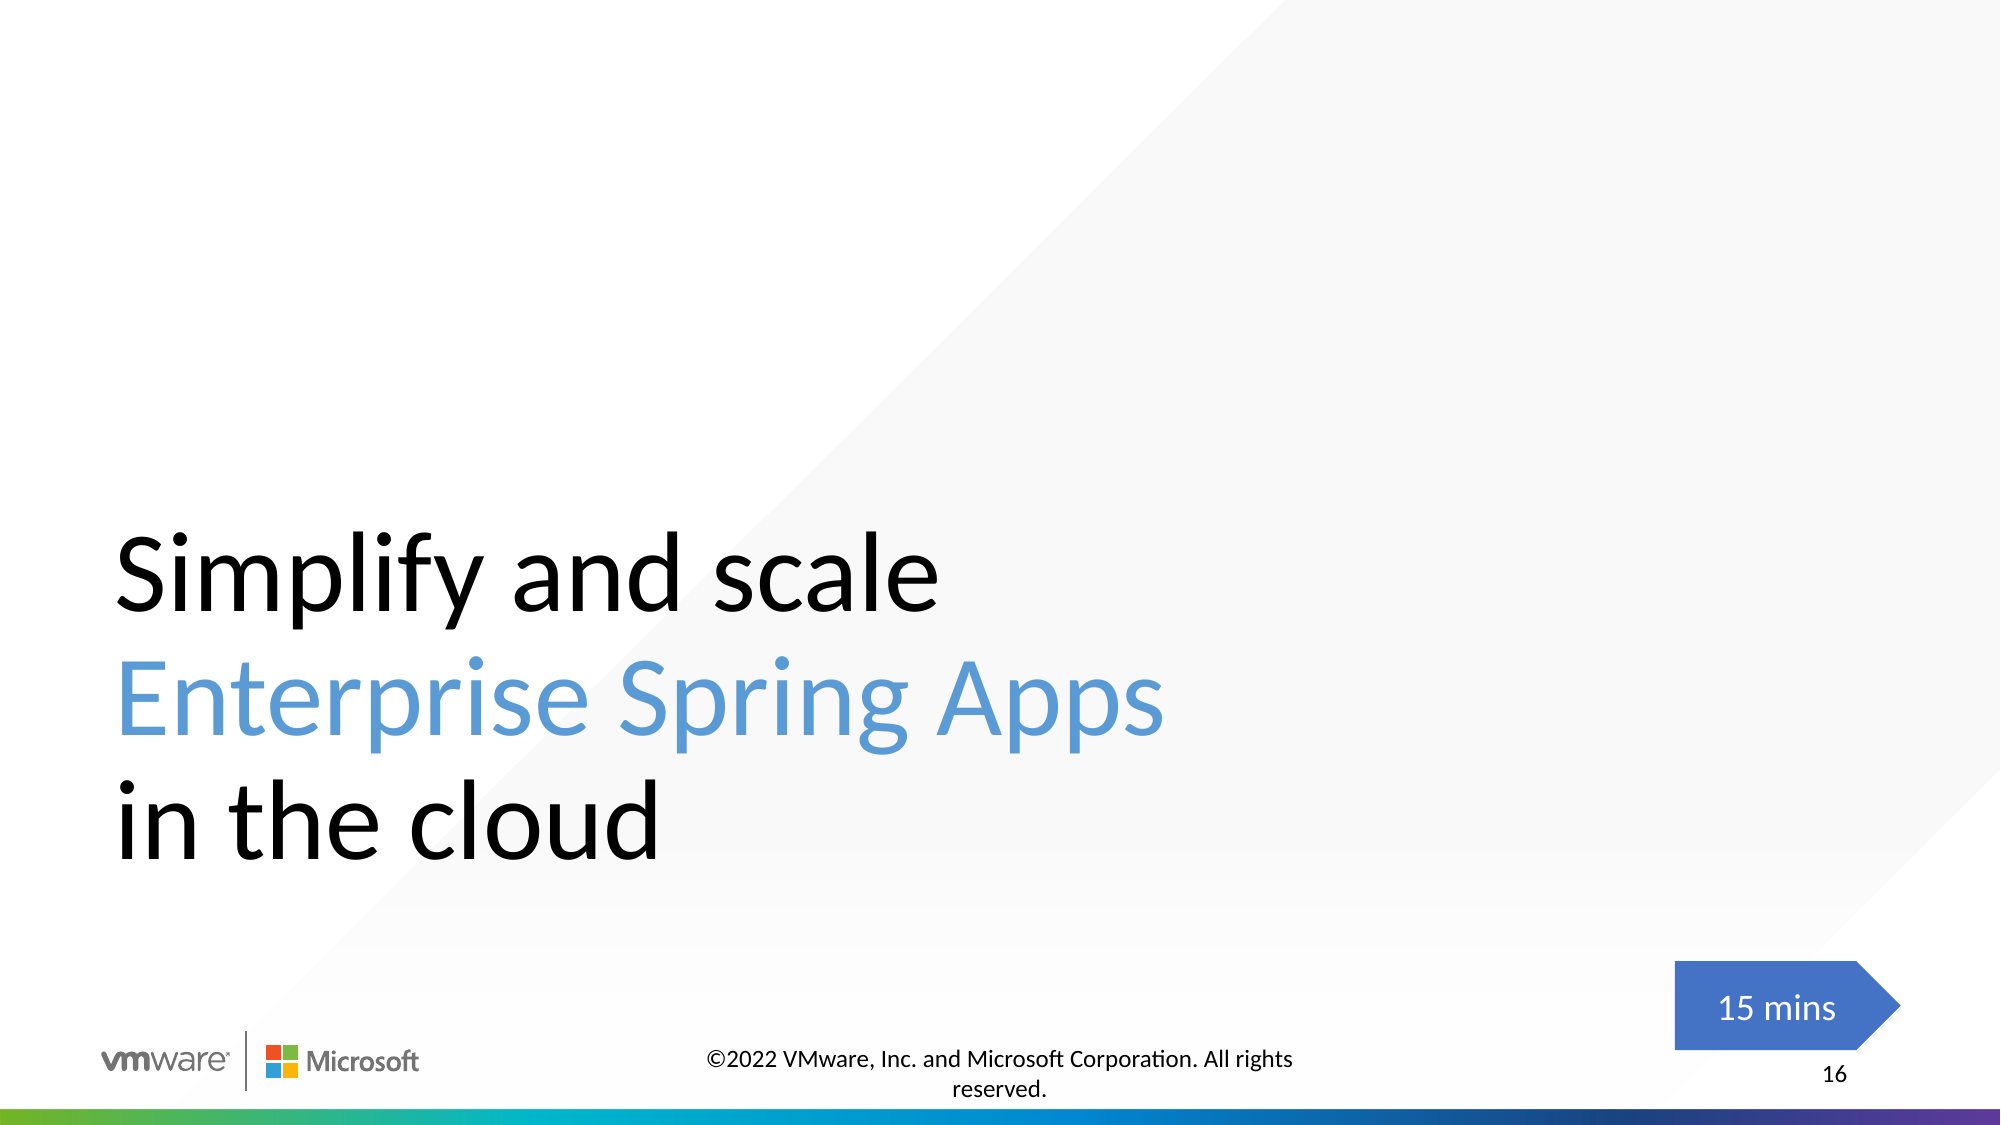

# Simplify and scale Enterprise Spring Apps in the cloud
15 mins
©2022 VMware, Inc. and Microsoft Corporation. All rights reserved.
16